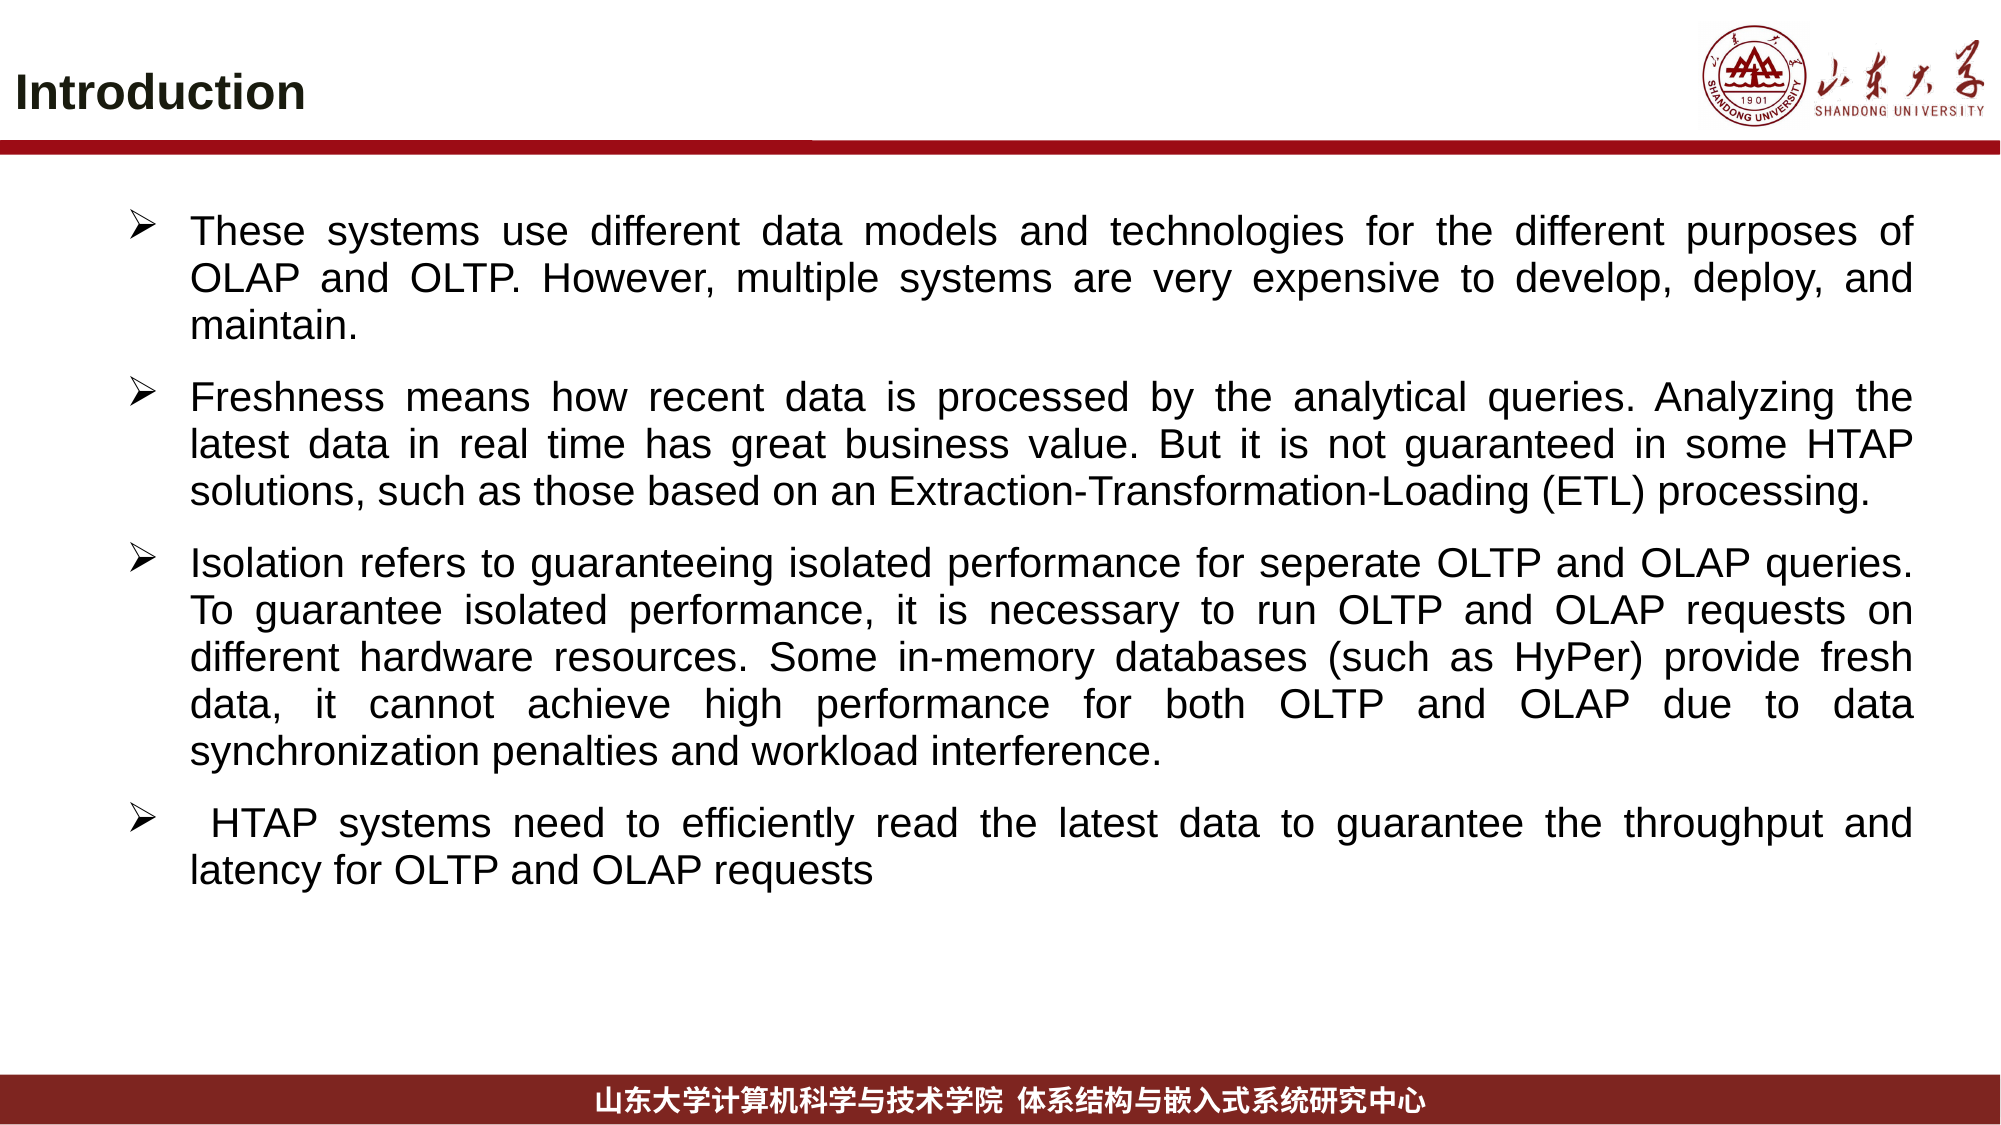

# Introduction
These systems use different data models and technologies for the different purposes of OLAP and OLTP. However, multiple systems are very expensive to develop, deploy, and maintain.
Freshness means how recent data is processed by the analytical queries. Analyzing the latest data in real time has great business value. But it is not guaranteed in some HTAP solutions, such as those based on an Extraction-Transformation-Loading (ETL) processing.
Isolation refers to guaranteeing isolated performance for seperate OLTP and OLAP queries. To guarantee isolated performance, it is necessary to run OLTP and OLAP requests on different hardware resources. Some in-memory databases (such as HyPer) provide fresh data, it cannot achieve high performance for both OLTP and OLAP due to data synchronization penalties and workload interference.
 HTAP systems need to efficiently read the latest data to guarantee the throughput and latency for OLTP and OLAP requests